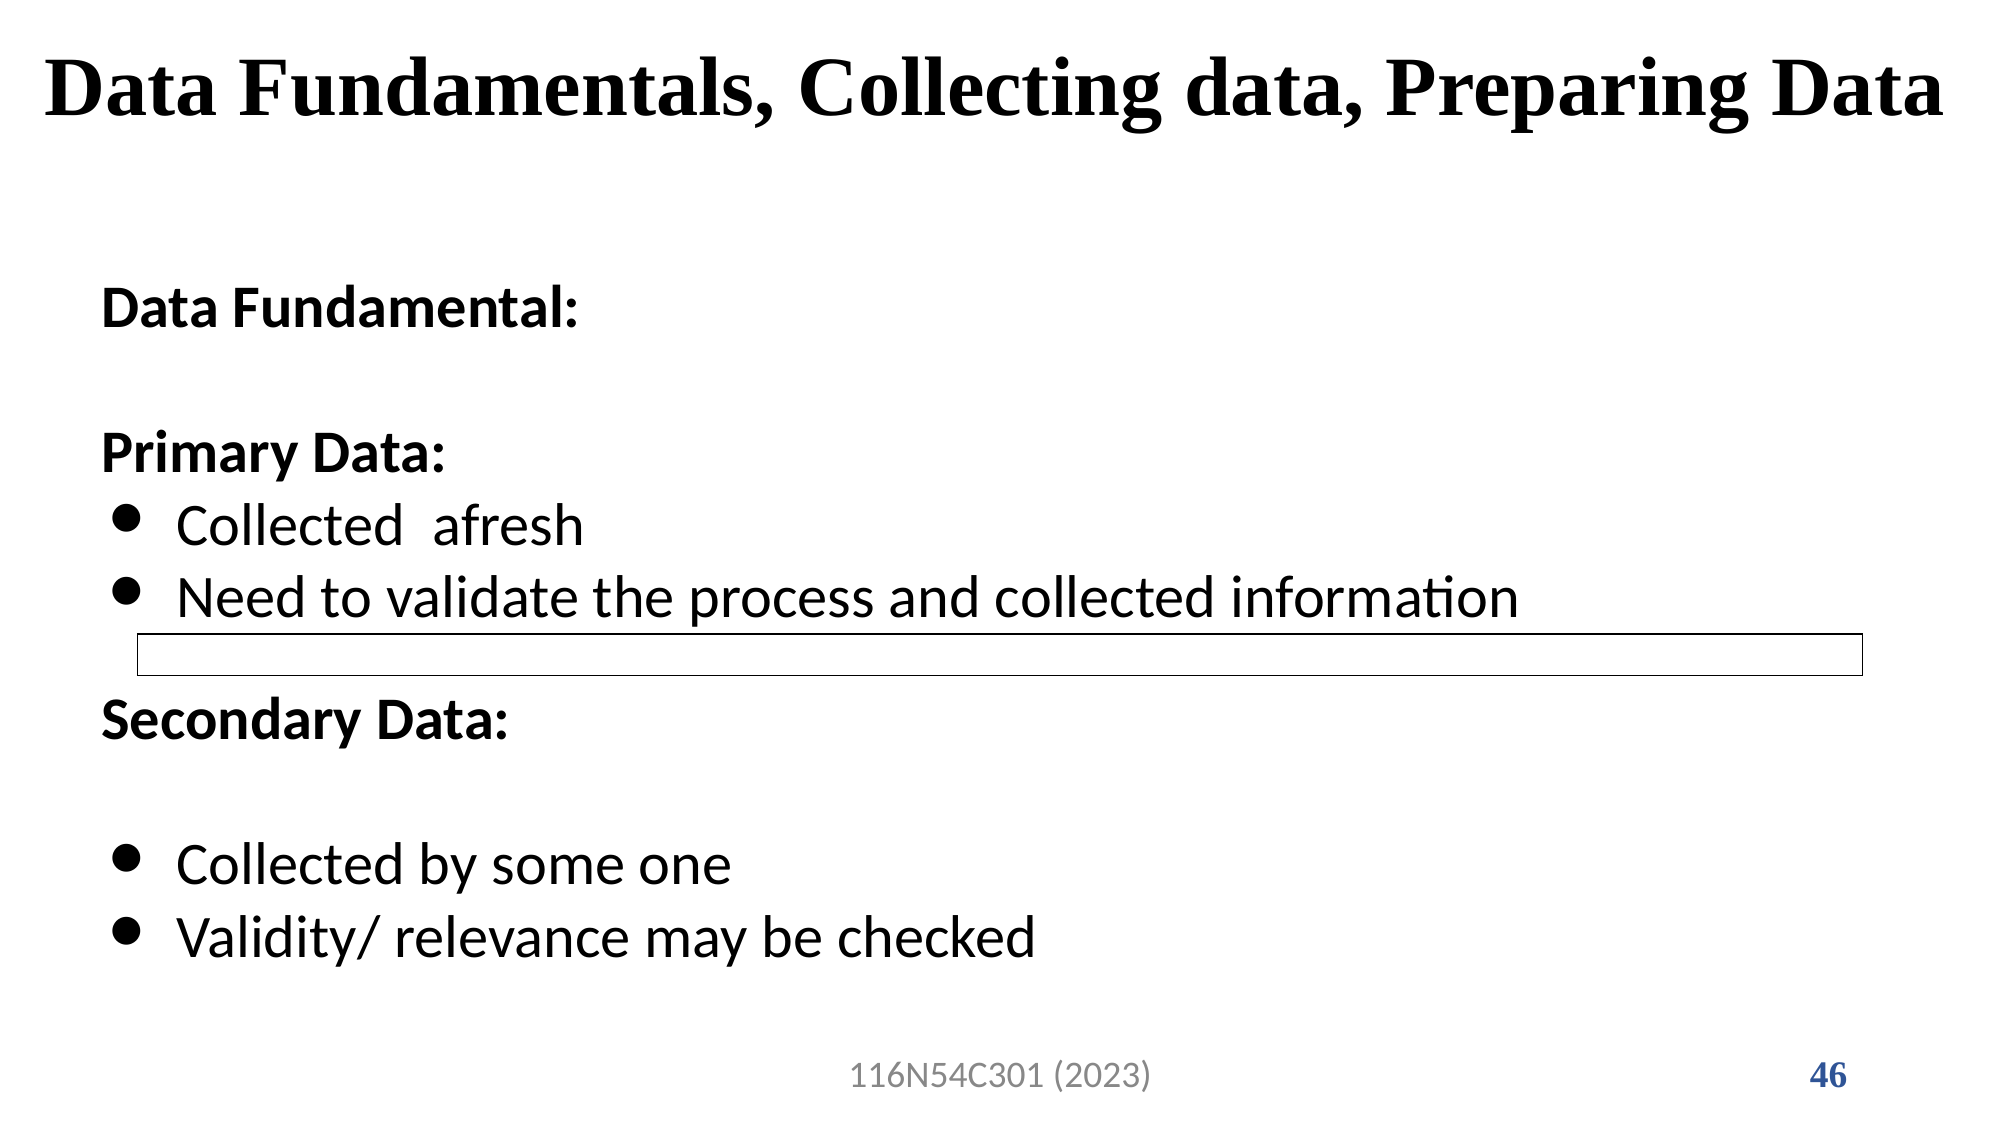

# Data Fundamentals, Collecting data, Preparing Data

Data Fundamental:

Primary Data:
Collected  afresh
Need to validate the process and collected information

Secondary Data:

Collected by some one
Validity/ relevance may be checked

|  |
| --- |
116N54C301 (2023)
46